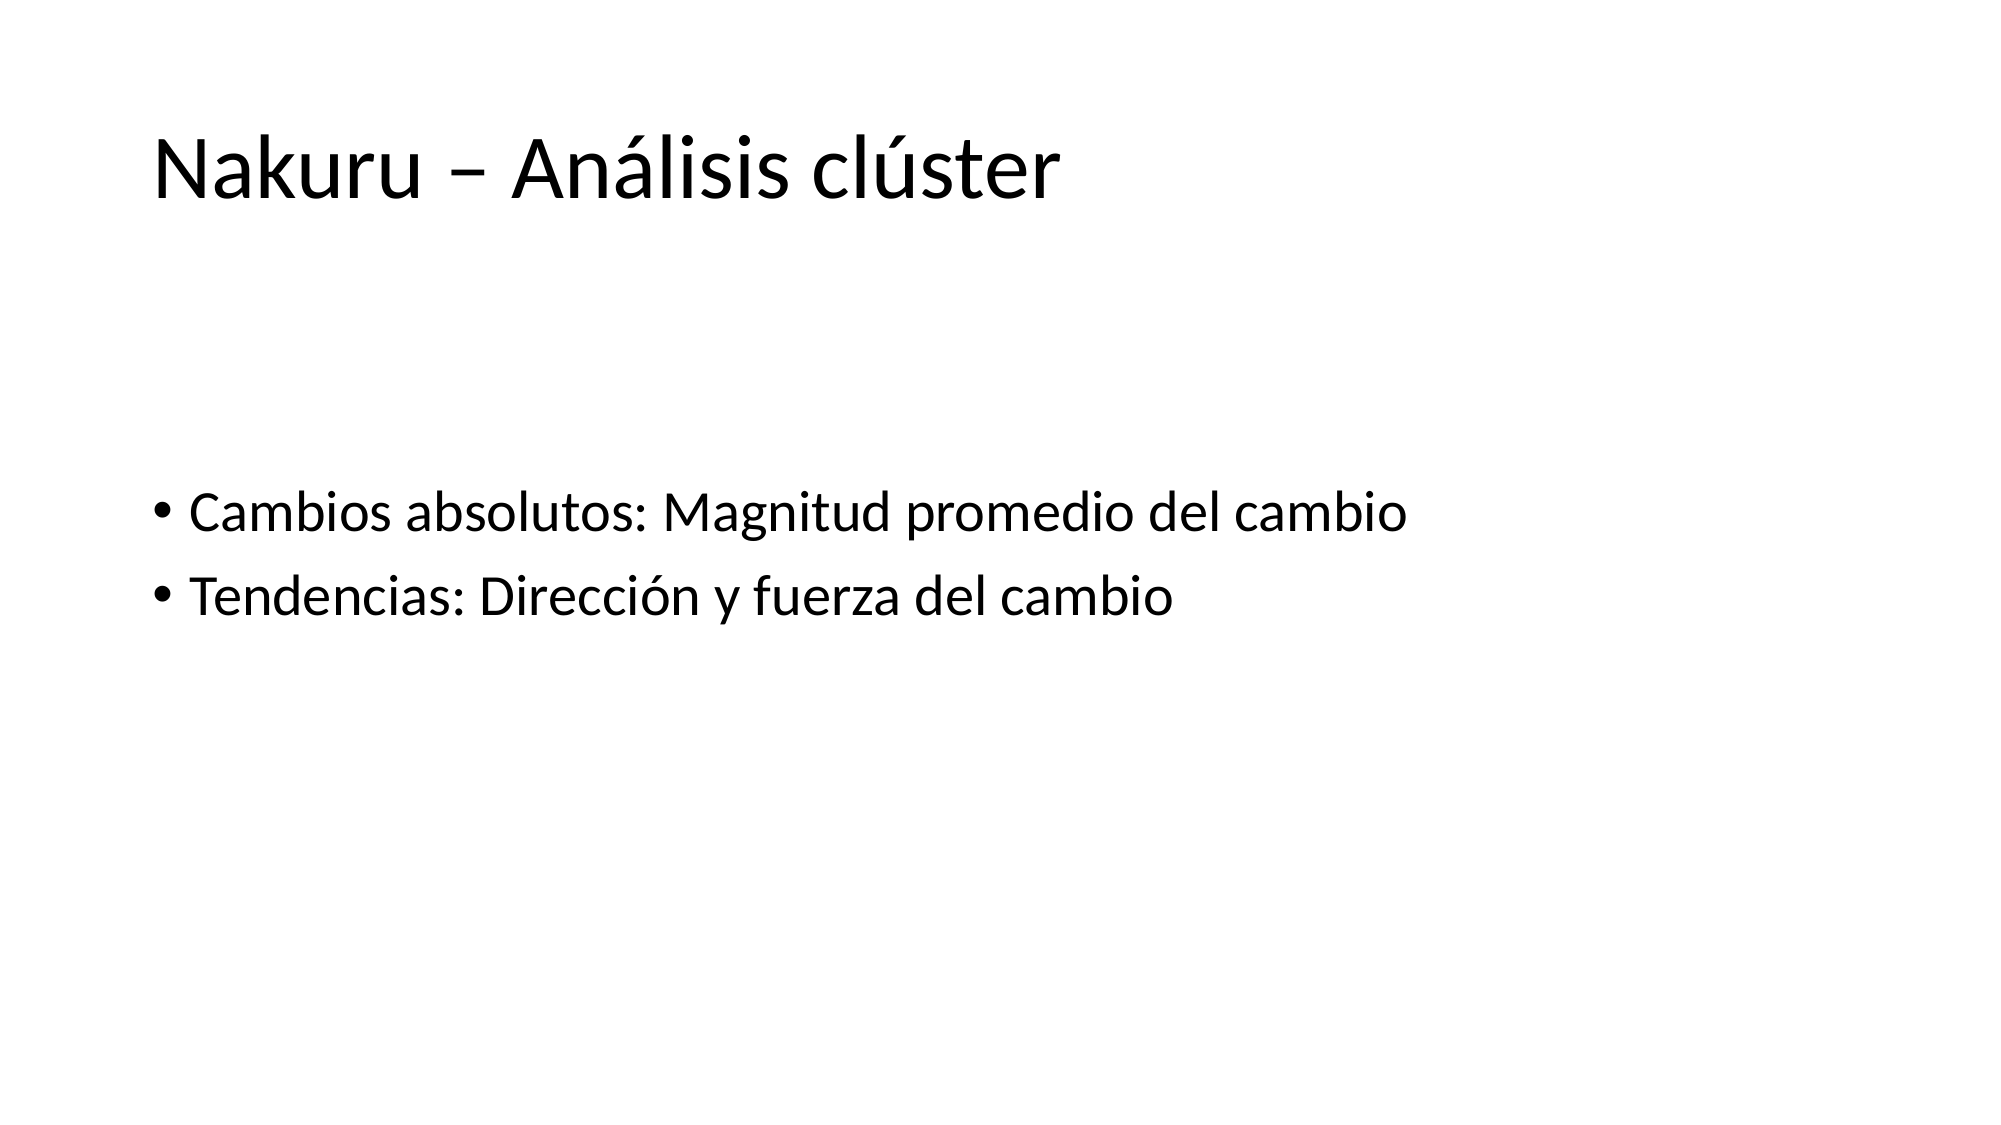

# Nakuru – Análisis clúster

Cambios absolutos: Magnitud promedio del cambio
Tendencias: Dirección y fuerza del cambio